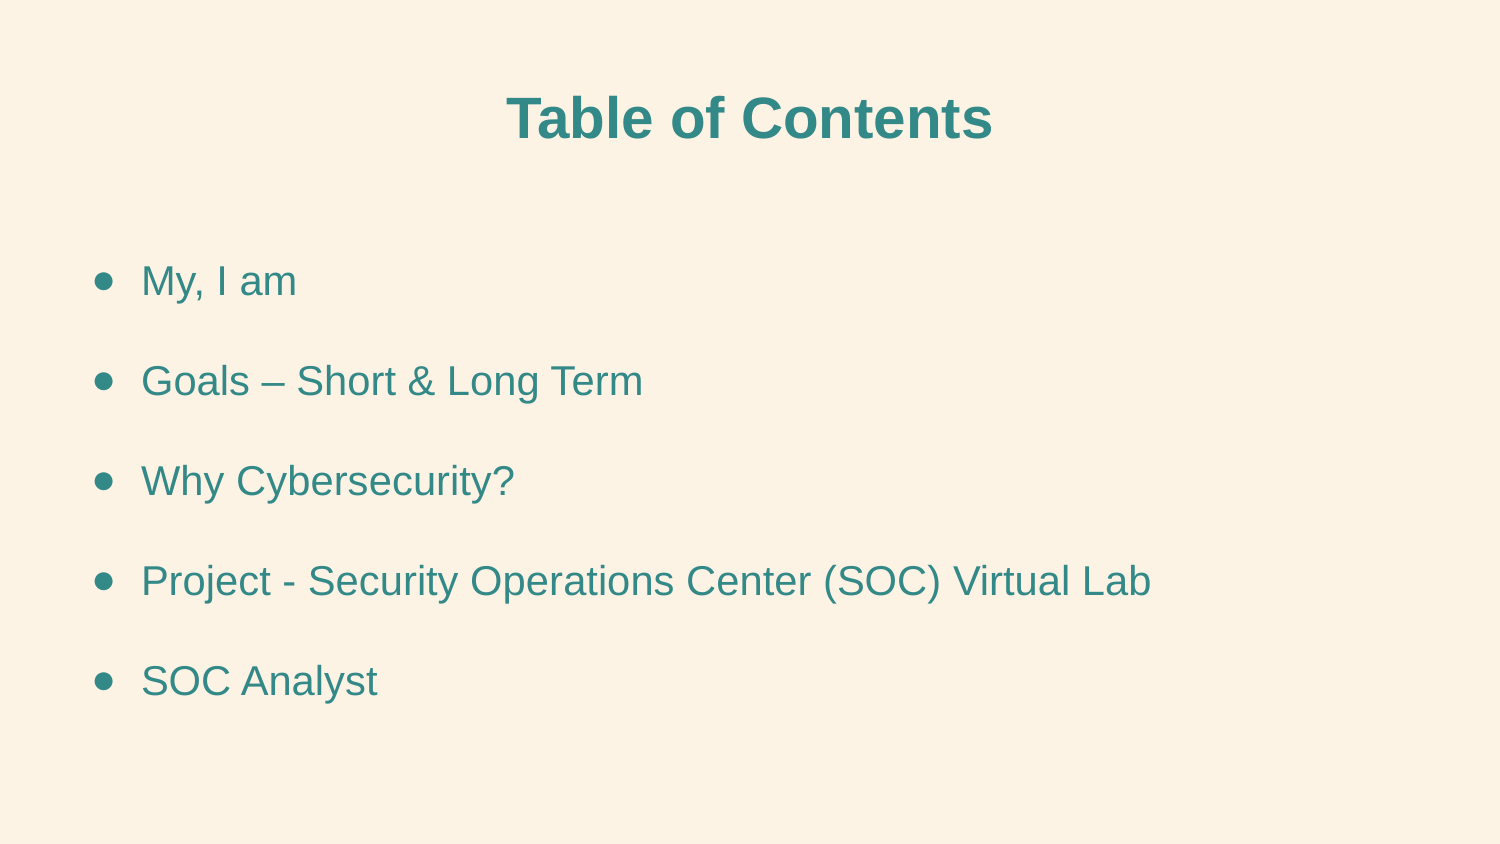

# Table of Contents

My, I am

Goals – Short & Long Term

Why Cybersecurity?

Project - Security Operations Center (SOC) Virtual Lab

SOC Analyst